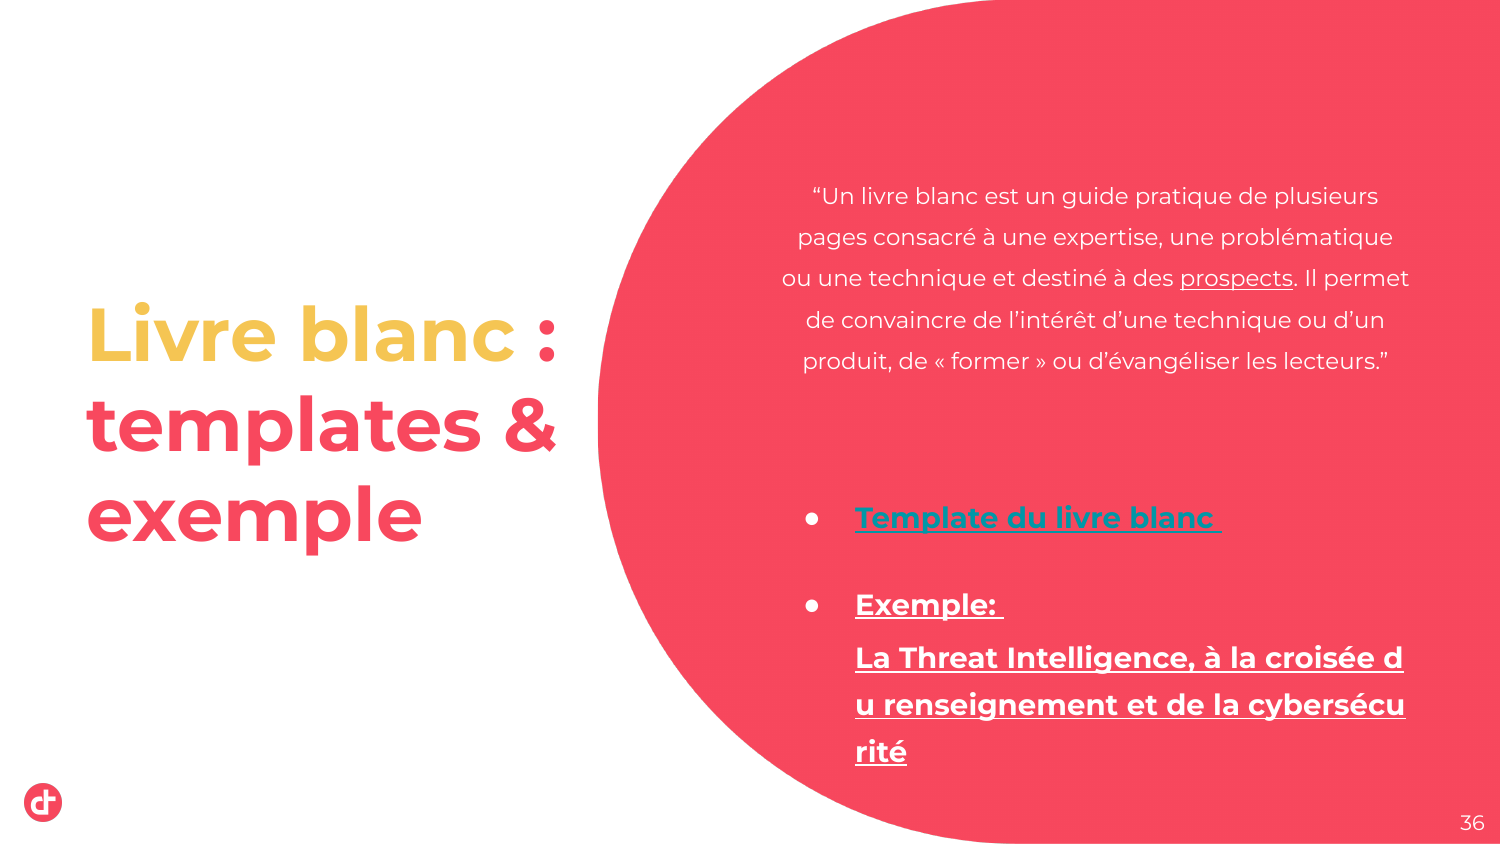

# Livre blanc : templates & exemple
“Un livre blanc est un guide pratique de plusieurs pages consacré à une expertise, une problématique ou une technique et destiné à des prospects. Il permet de convaincre de l’intérêt d’une technique ou d’un produit, de « former » ou d’évangéliser les lecteurs.”

Template du livre blanc
Exemple: La Threat Intelligence, à la croisée du renseignement et de la cybersécurité

36